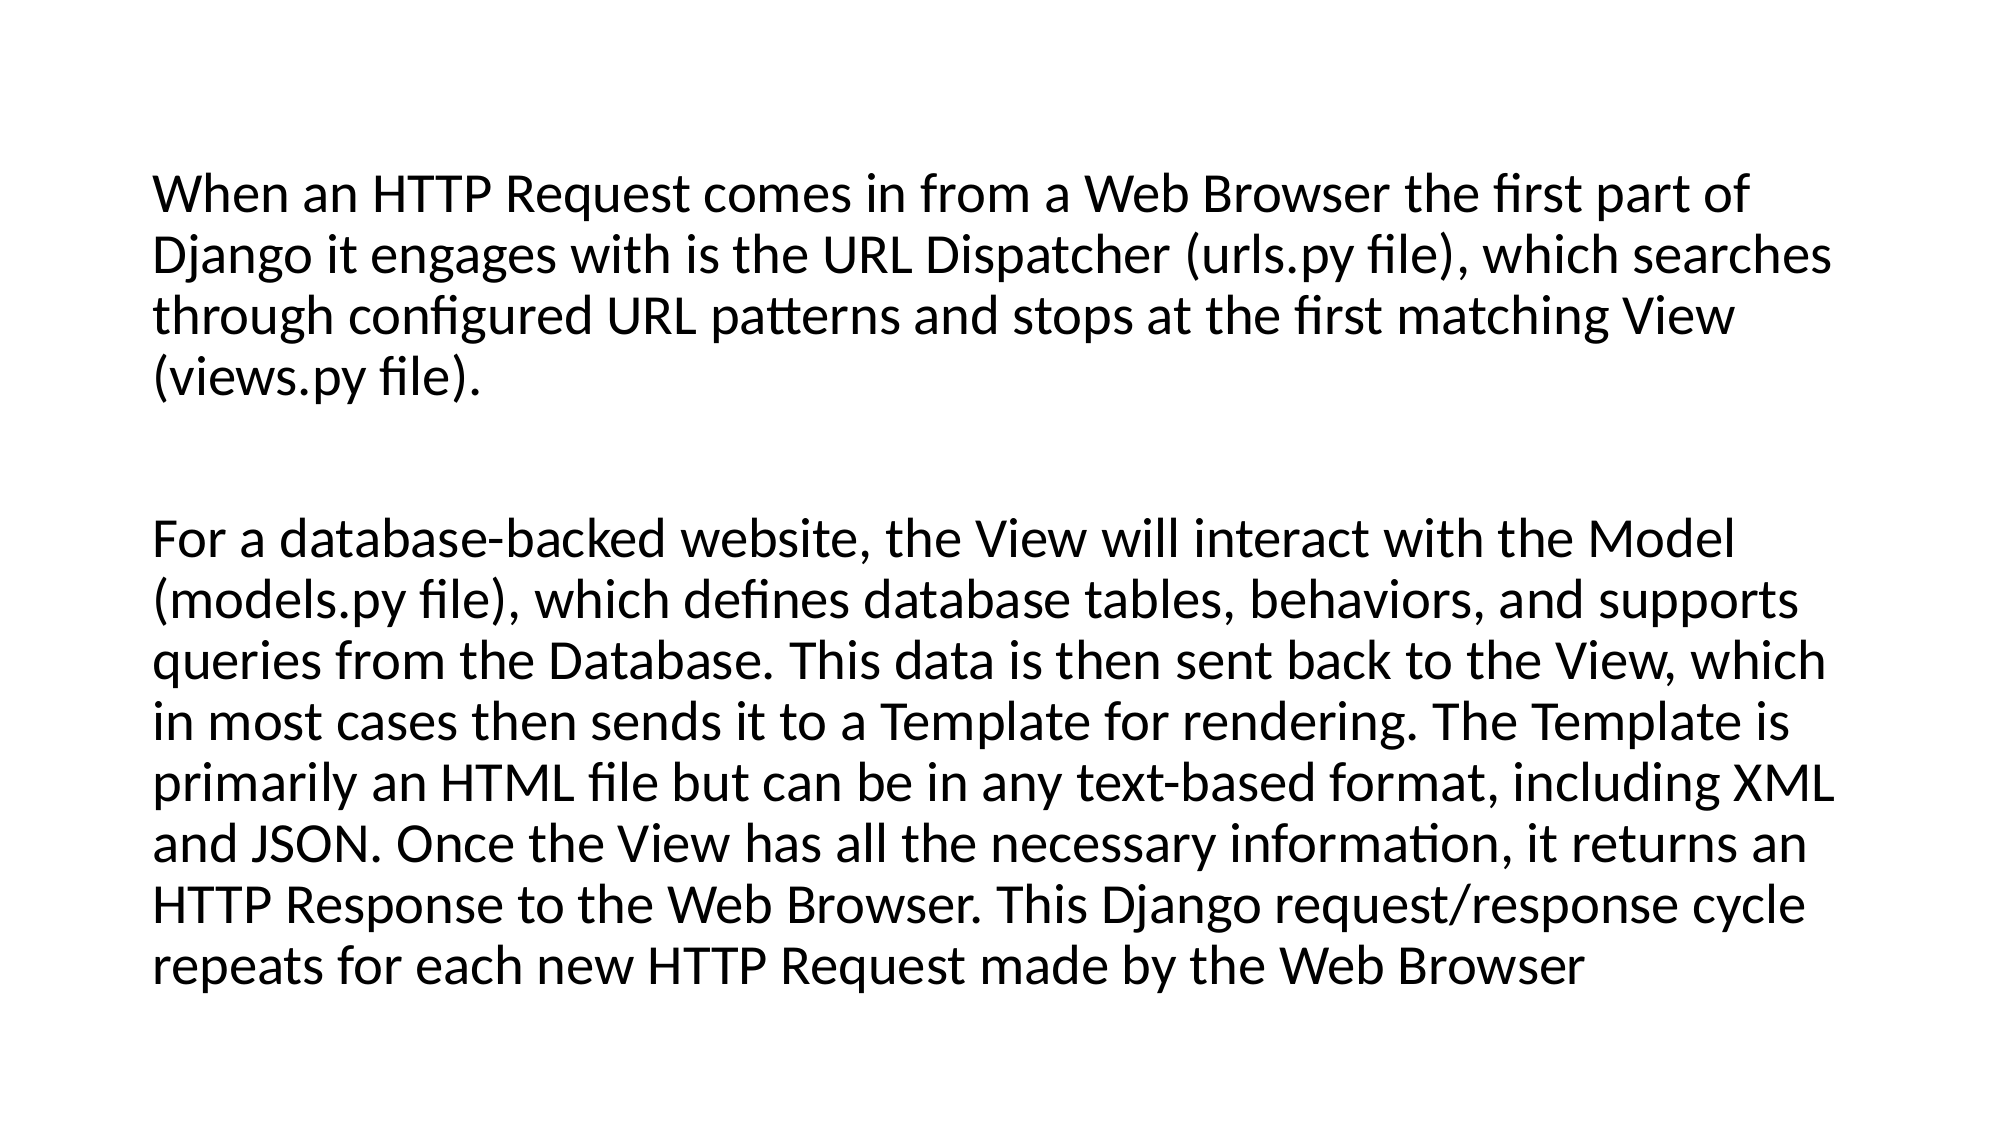

When an HTTP Request comes in from a Web Browser the first part of Django it engages with is the URL Dispatcher (urls.py file), which searches through configured URL patterns and stops at the first matching View (views.py file).

For a database-backed website, the View will interact with the Model (models.py file), which defines database tables, behaviors, and supports queries from the Database. This data is then sent back to the View, which in most cases then sends it to a Template for rendering. The Template is primarily an HTML file but can be in any text-based format, including XML and JSON. Once the View has all the necessary information, it returns an HTTP Response to the Web Browser. This Django request/response cycle repeats for each new HTTP Request made by the Web Browser